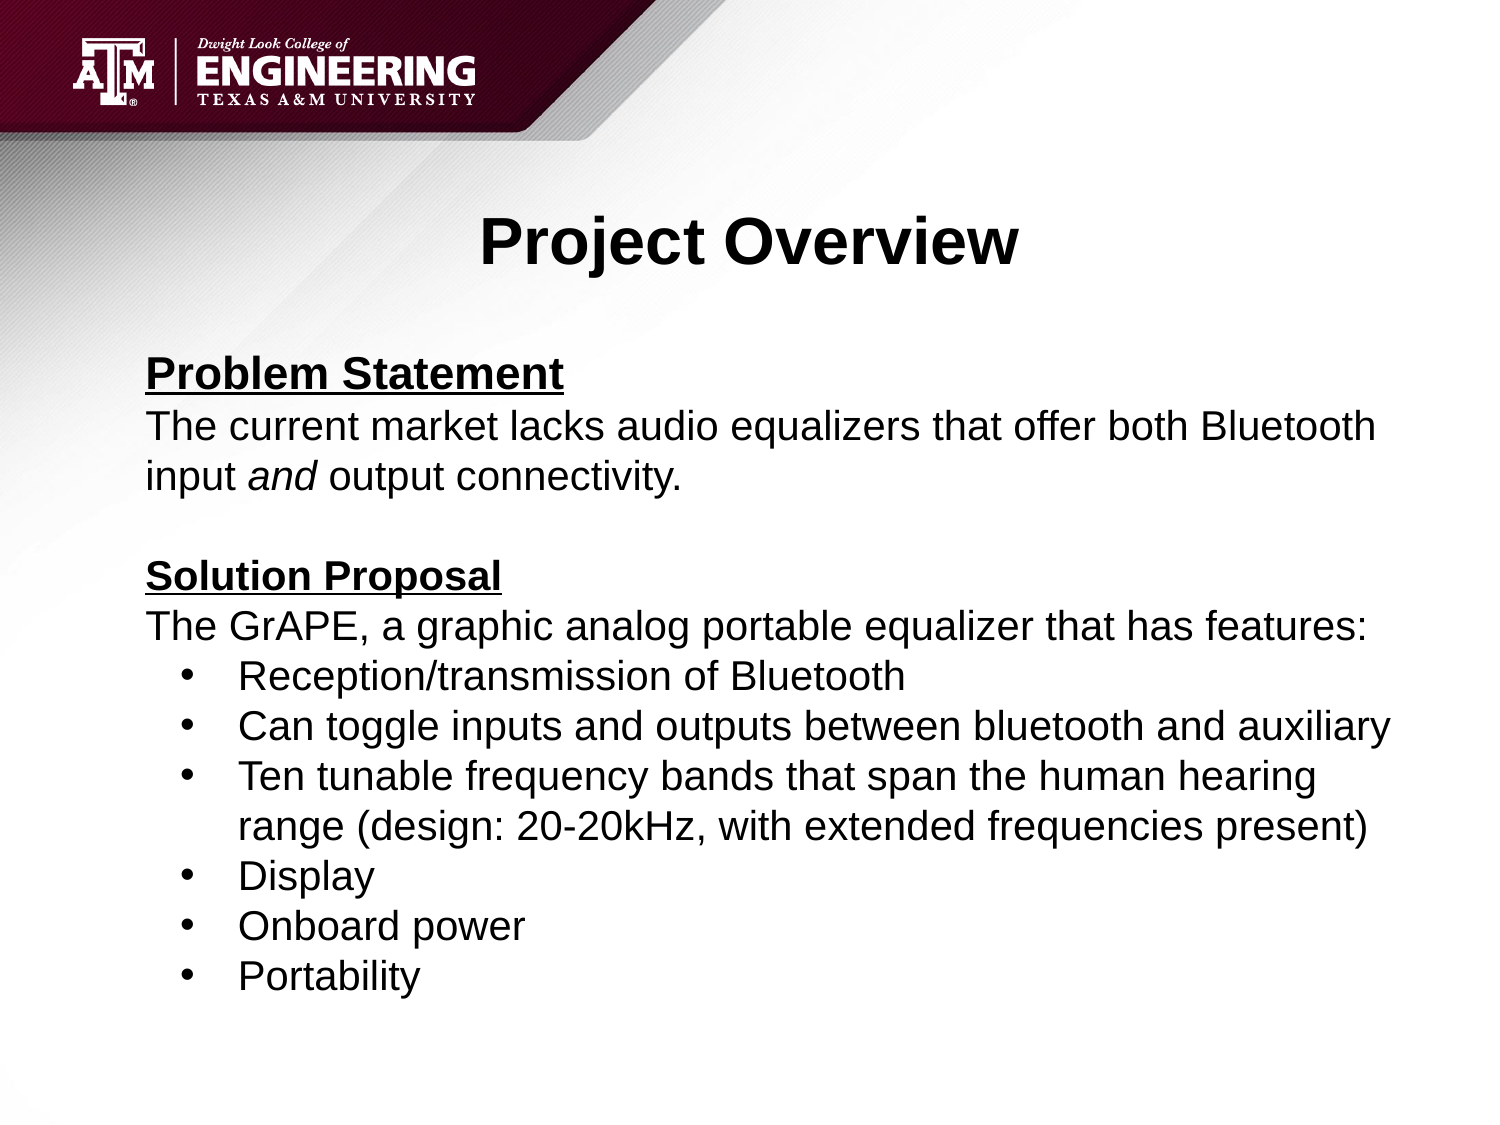

# Project Overview
Problem Statement
The current market lacks audio equalizers that offer both Bluetooth input and output connectivity.

Solution Proposal
The GrAPE, a graphic analog portable equalizer that has features:
Reception/transmission of Bluetooth
Can toggle inputs and outputs between bluetooth and auxiliary
Ten tunable frequency bands that span the human hearing range (design: 20-20kHz, with extended frequencies present)
Display
Onboard power
Portability